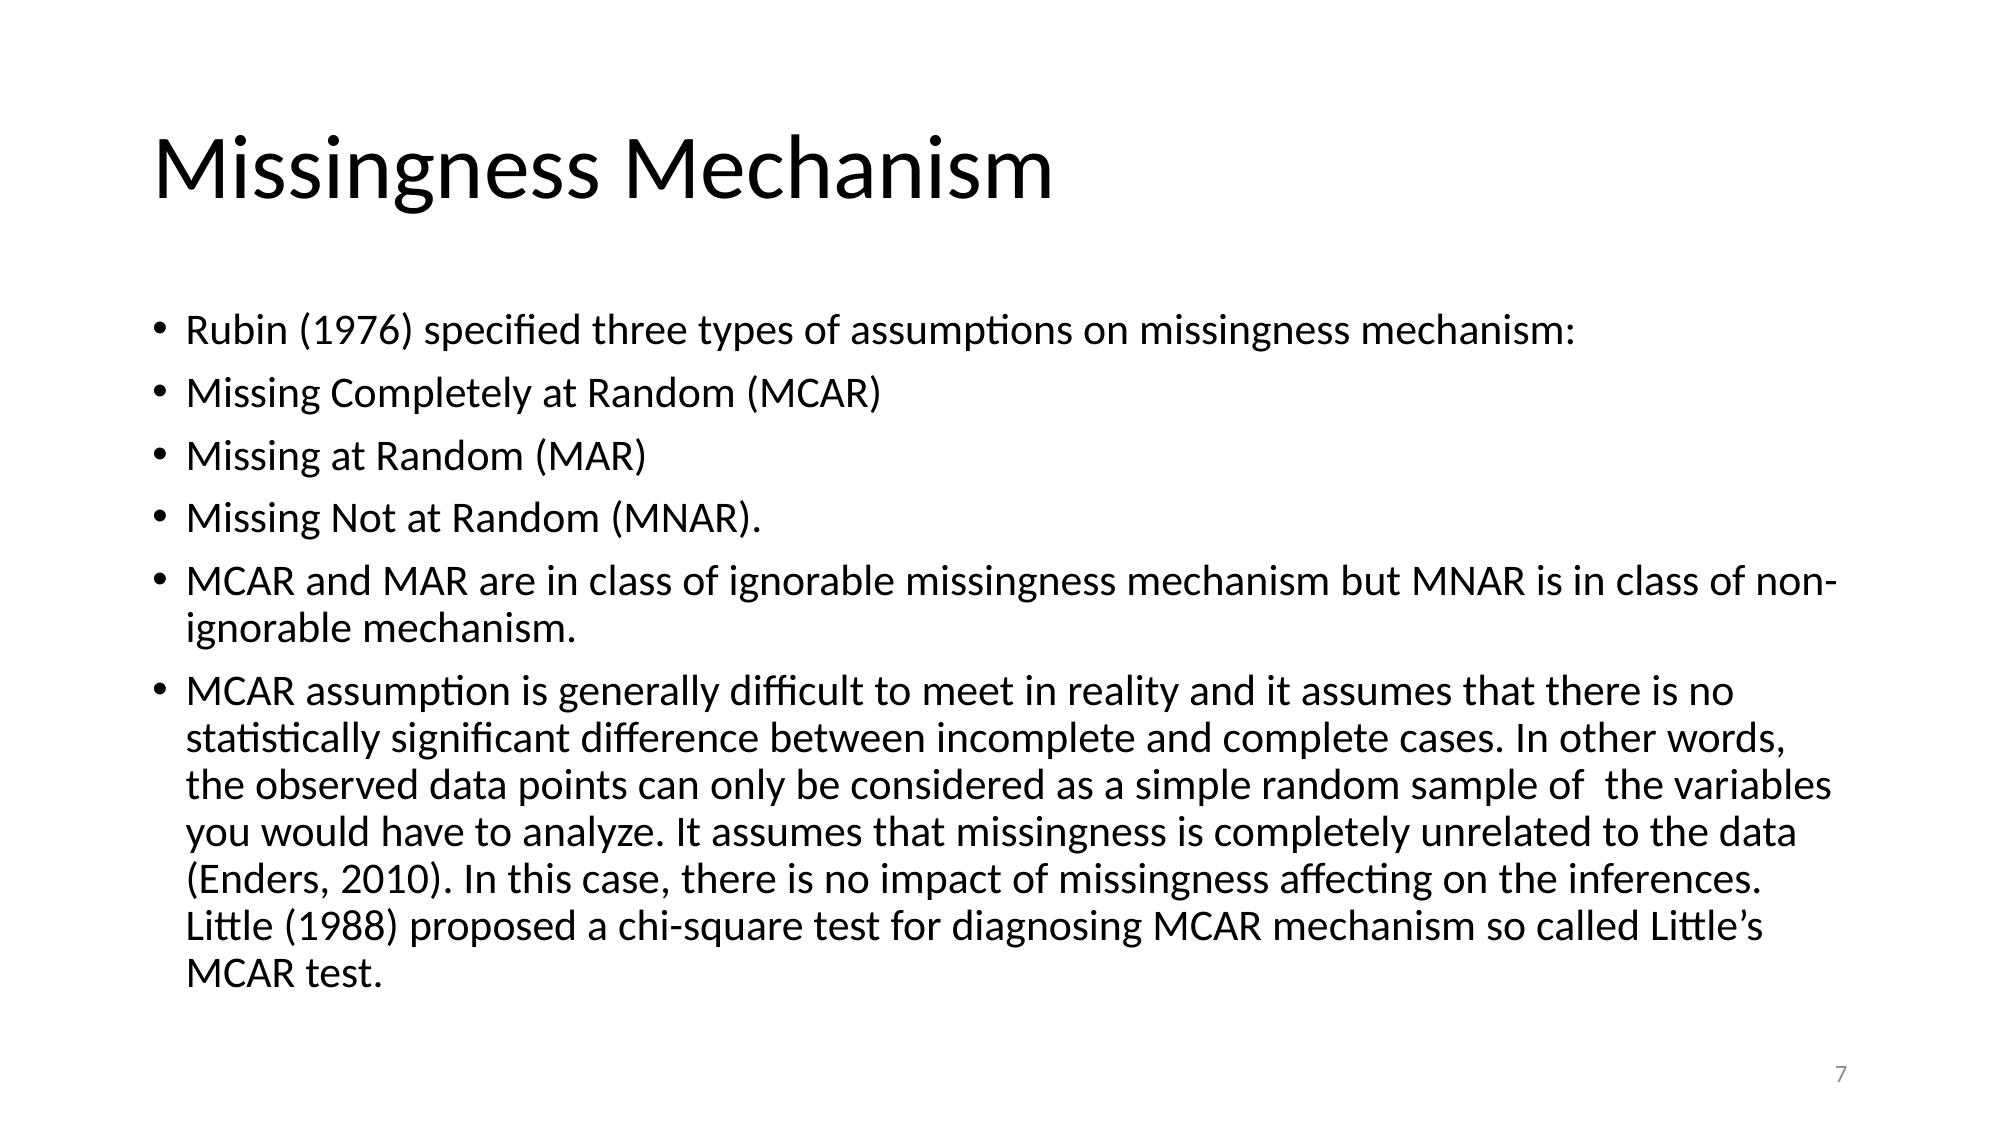

# Missingness Mechanism
Rubin (1976) specified three types of assumptions on missingness mechanism:
Missing Completely at Random (MCAR)
Missing at Random (MAR)
Missing Not at Random (MNAR).
MCAR and MAR are in class of ignorable missingness mechanism but MNAR is in class of non-ignorable mechanism.
MCAR assumption is generally difficult to meet in reality and it assumes that there is no statistically significant difference between incomplete and complete cases. In other words, the observed data points can only be considered as a simple random sample of  the variables you would have to analyze. It assumes that missingness is completely unrelated to the data (Enders, 2010). In this case, there is no impact of missingness affecting on the inferences.  Little (1988) proposed a chi-square test for diagnosing MCAR mechanism so called Little’s MCAR test.
7